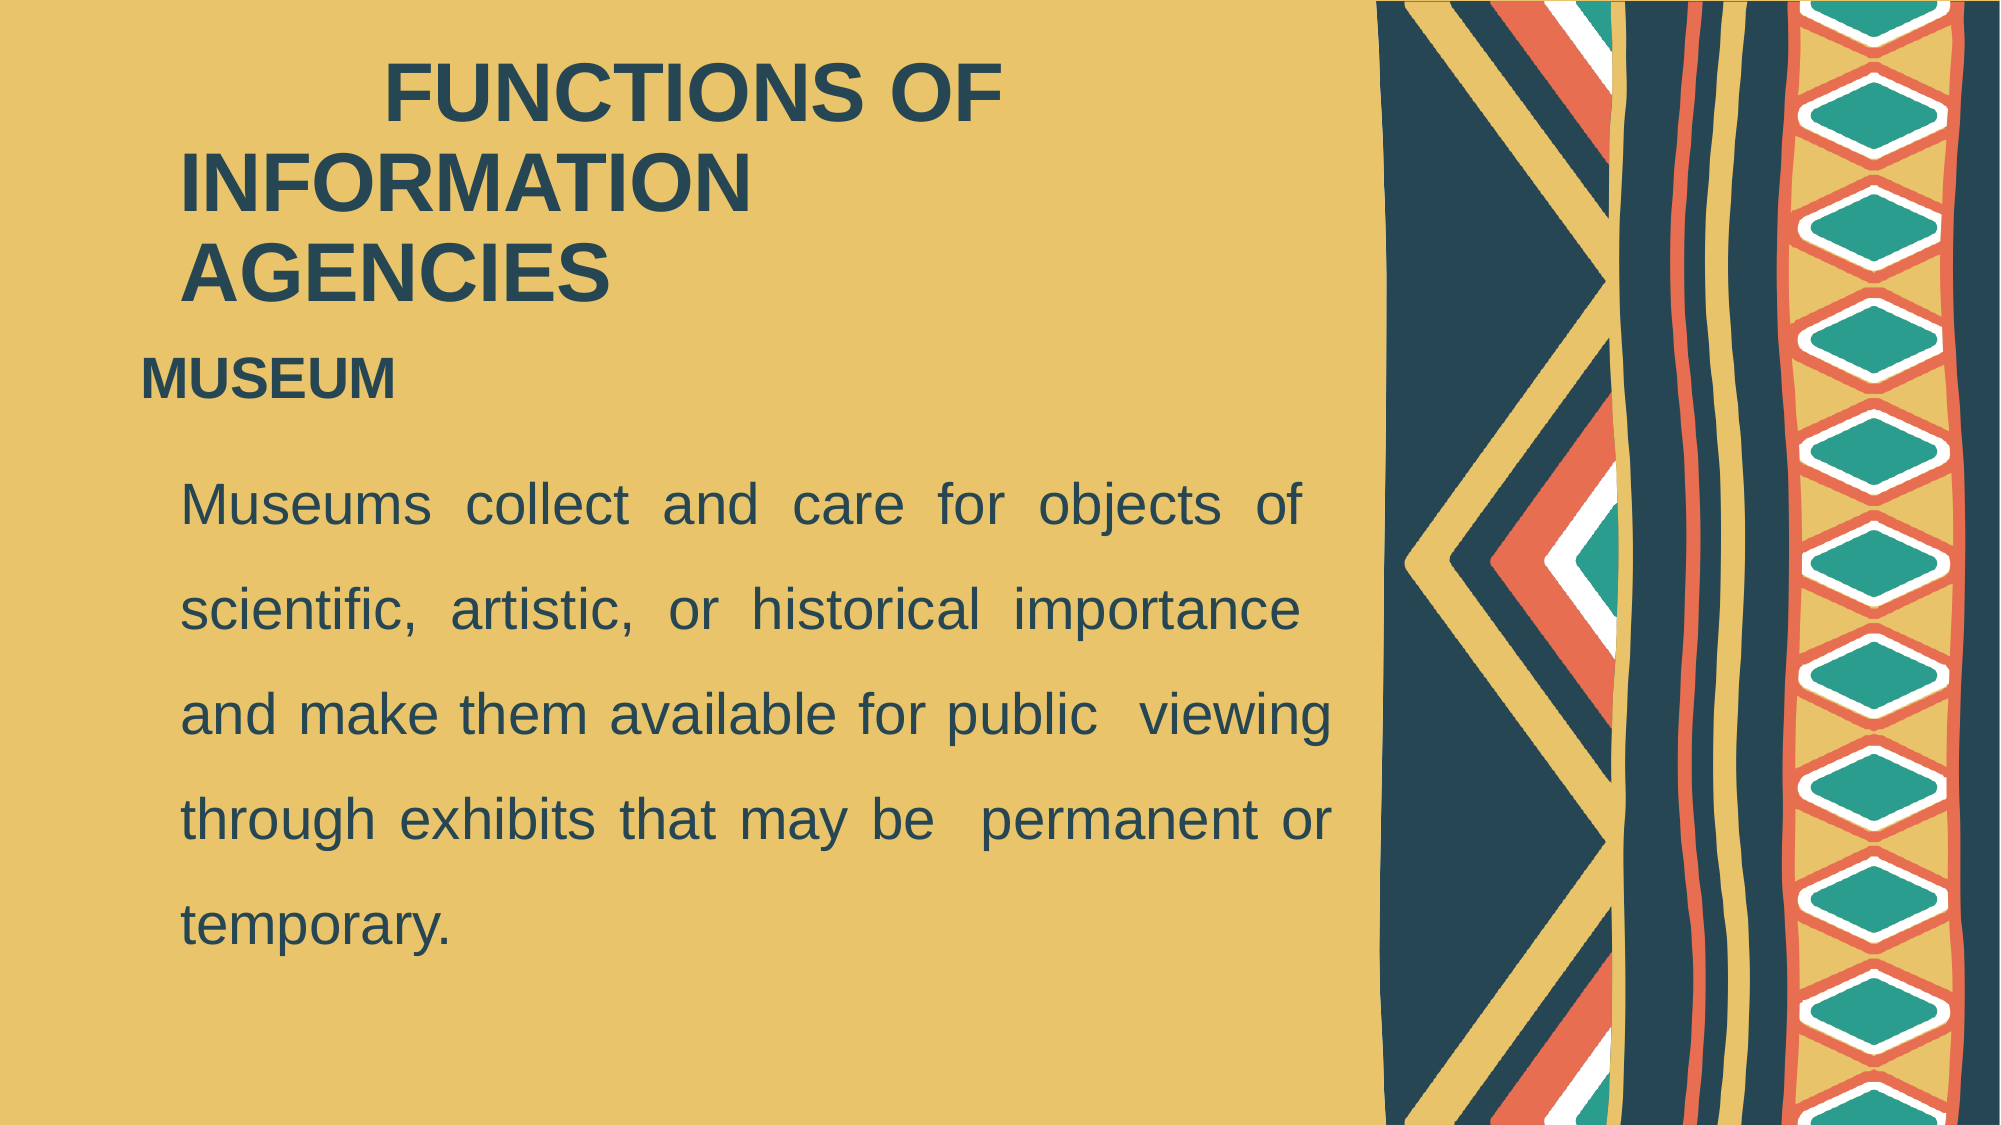

# FUNCTIONS OF  INFORMATION AGENCIES
MUSEUM
Museums collect and care for objects of  scientific, artistic, or historical importance  and make them available for public  viewing through exhibits that may be  permanent or temporary.